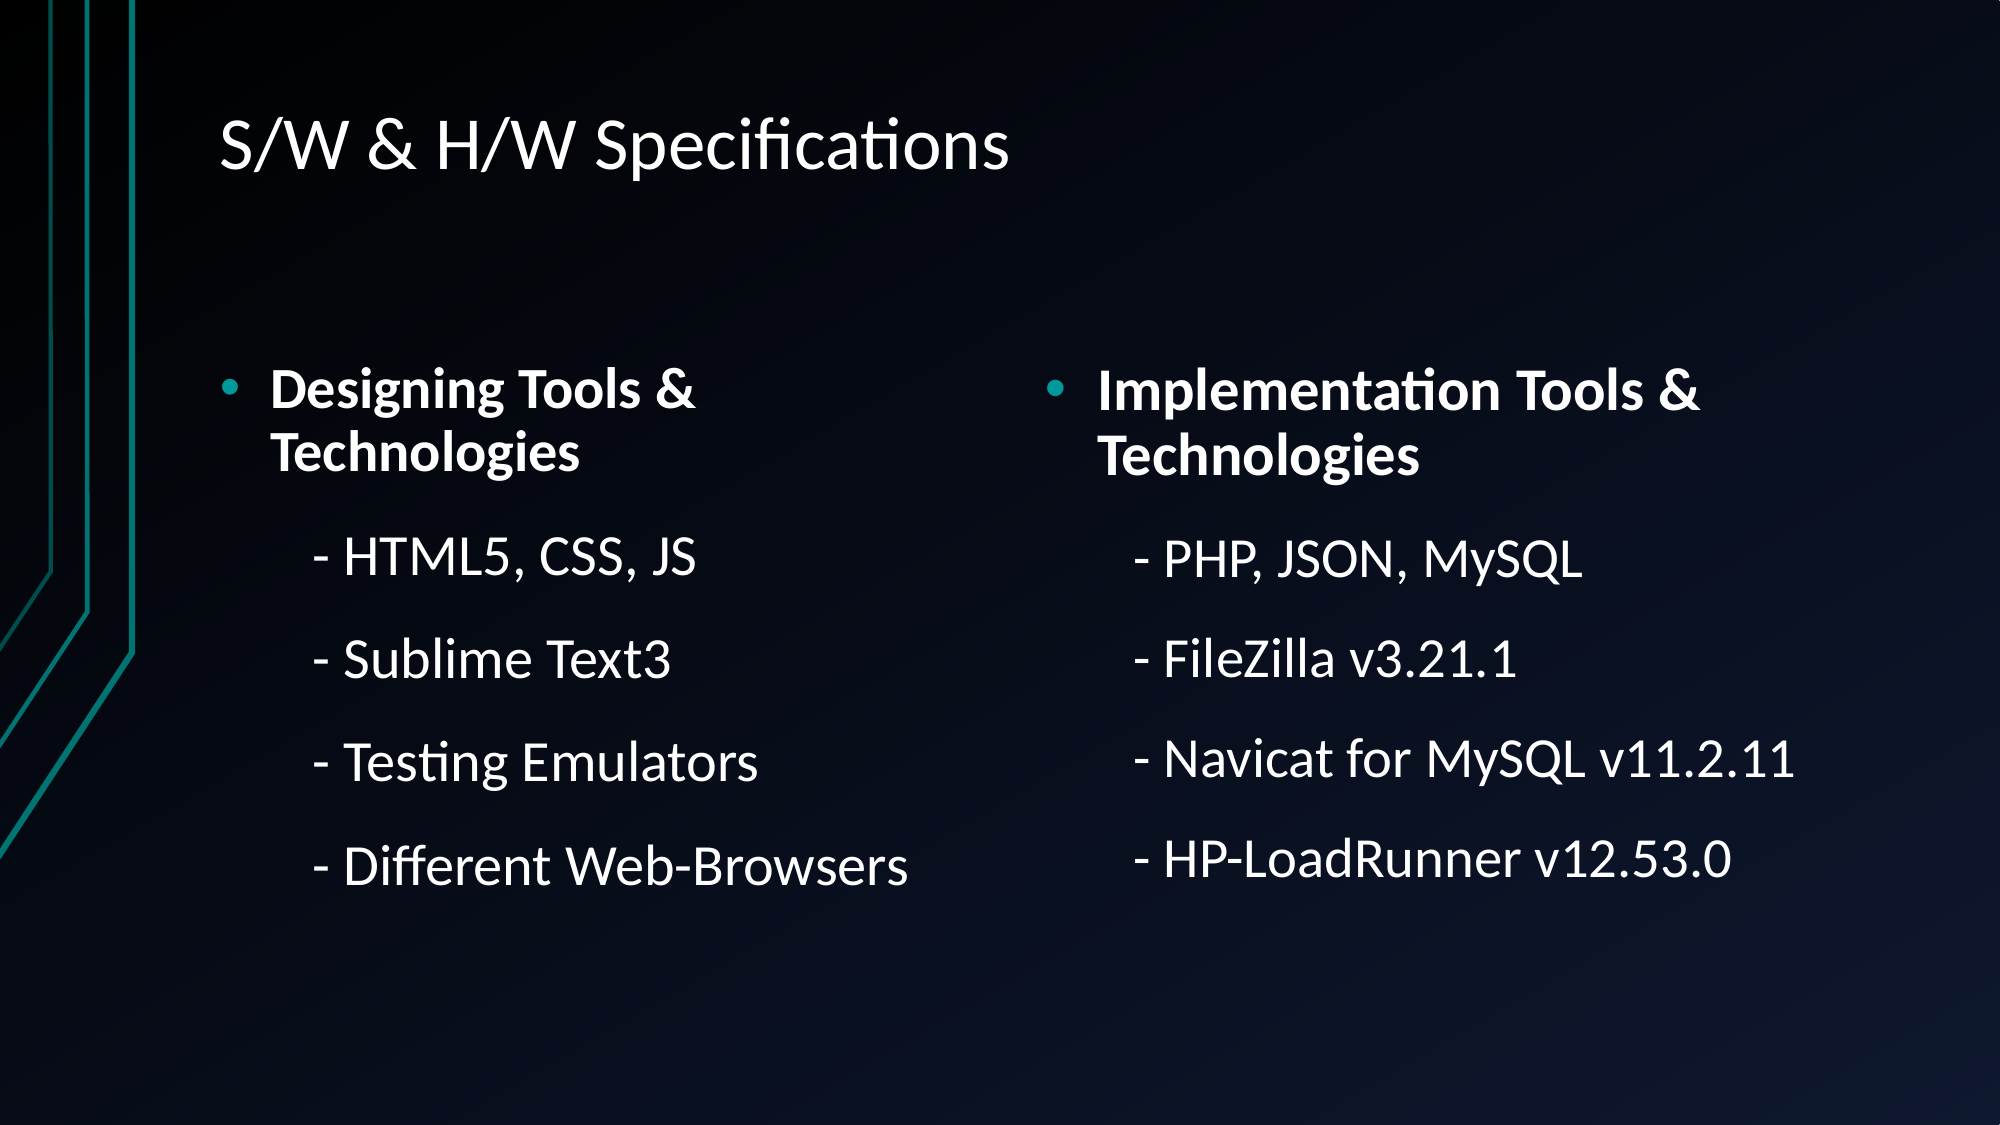

# S/W & H/W Specifications
Designing Tools & Technologies
       - HTML5, CSS, JS
       - Sublime Text3
       - Testing Emulators
       - Different Web-Browsers

Implementation Tools & Technologies
       - PHP, JSON, MySQL
       - FileZilla v3.21.1
       - Navicat for MySQL v11.2.11
       - HP-LoadRunner v12.53.0